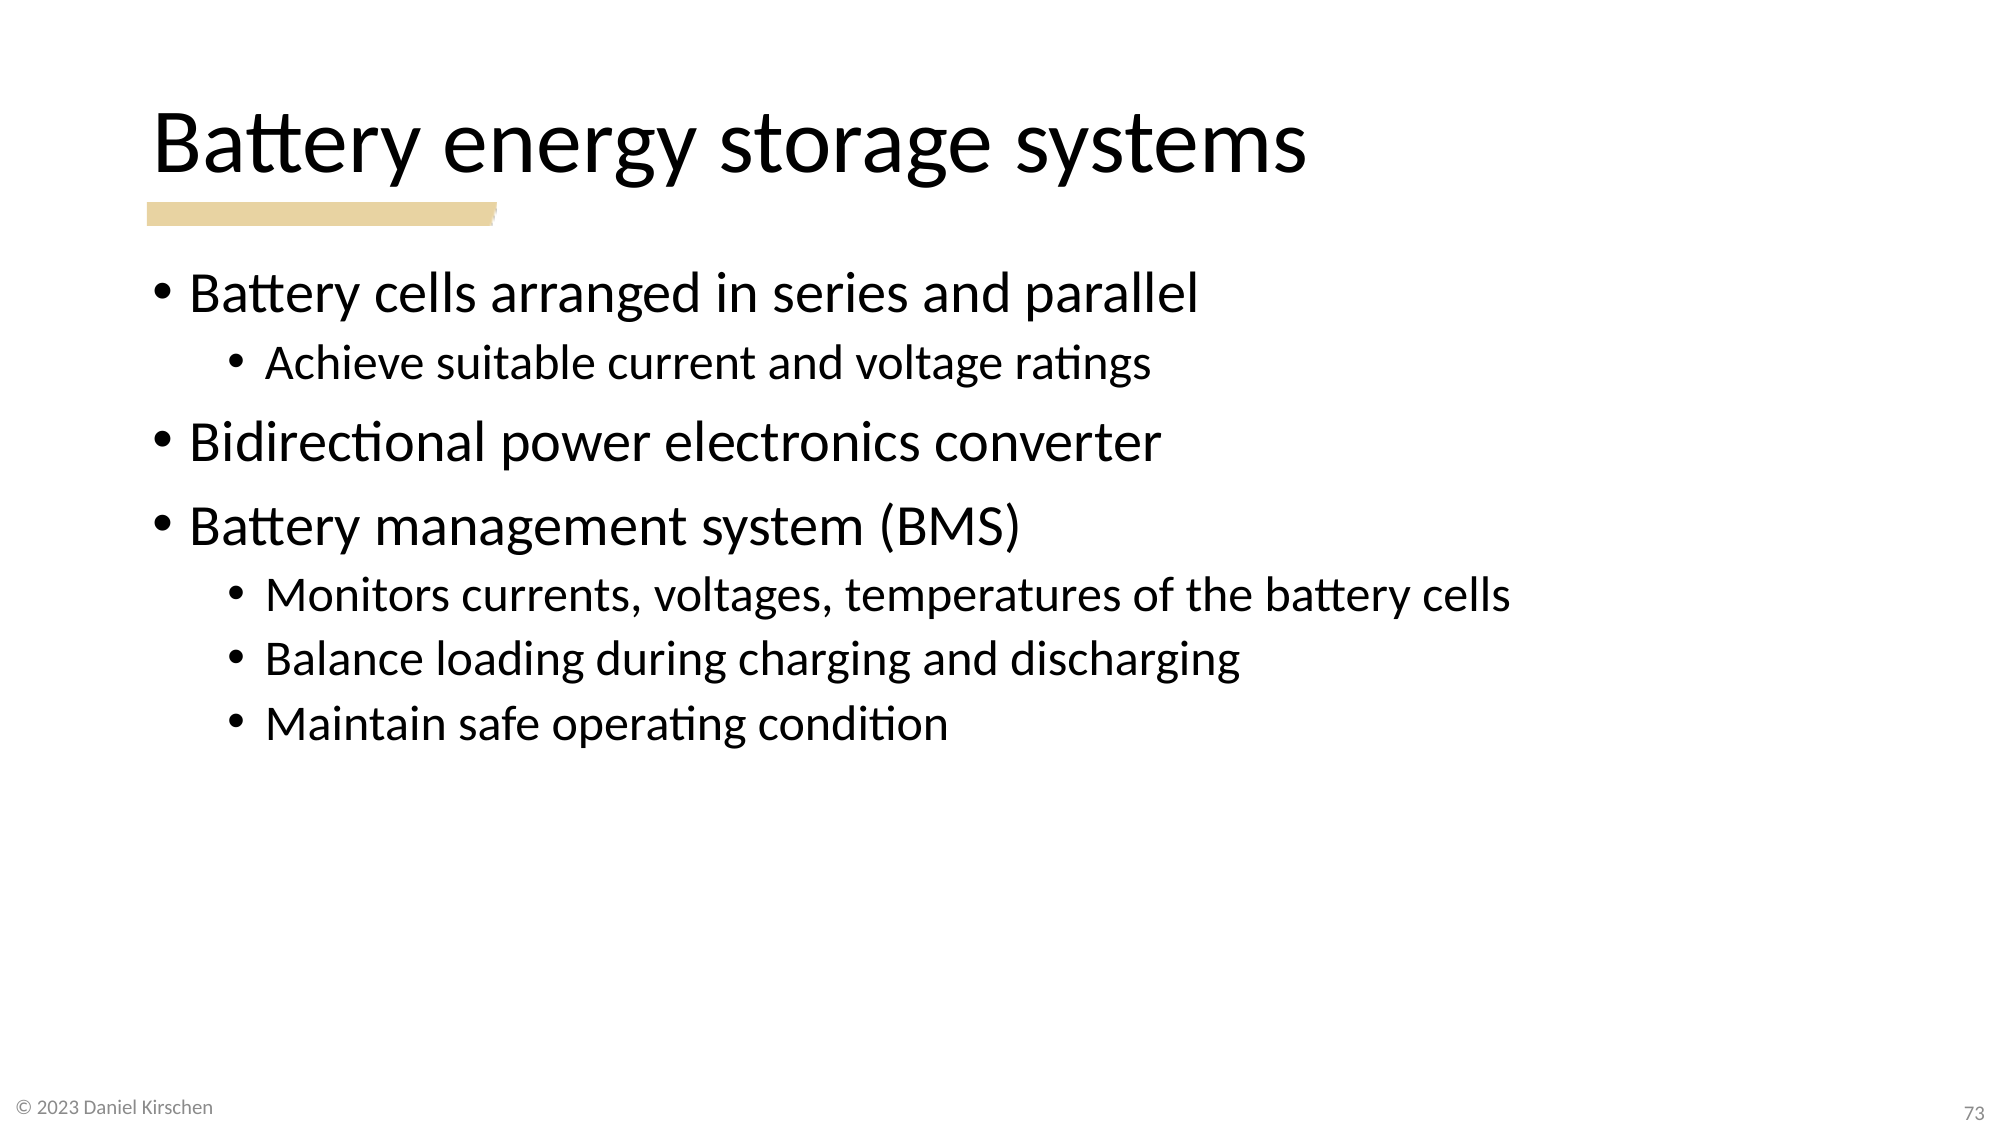

# Battery energy storage systems
Battery cells arranged in series and parallel
Achieve suitable current and voltage ratings
Bidirectional power electronics converter
Battery management system (BMS)
Monitors currents, voltages, temperatures of the battery cells
Balance loading during charging and discharging
Maintain safe operating condition

© 2023 Daniel Kirschen
73